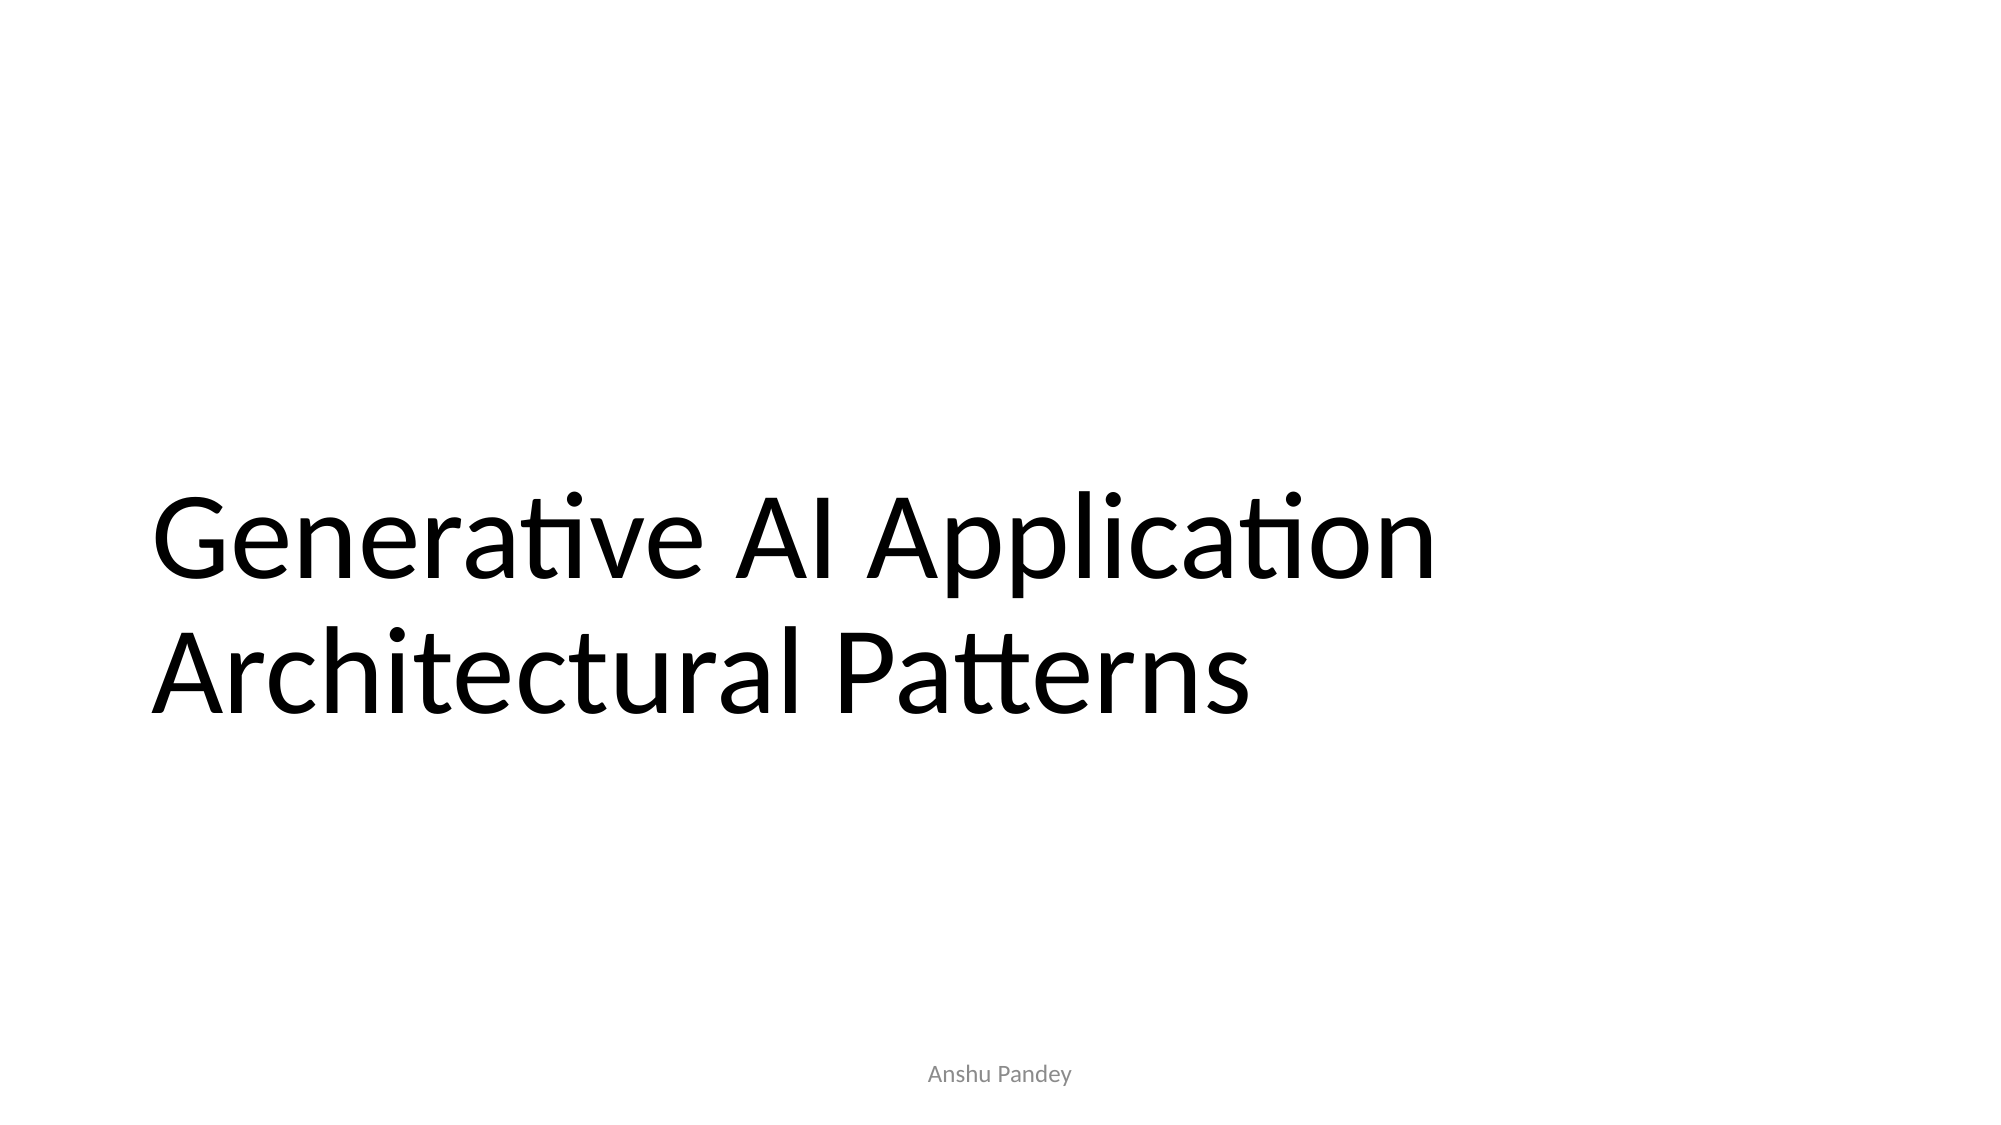

# Generative AI Application Architectural Patterns

Anshu Pandey